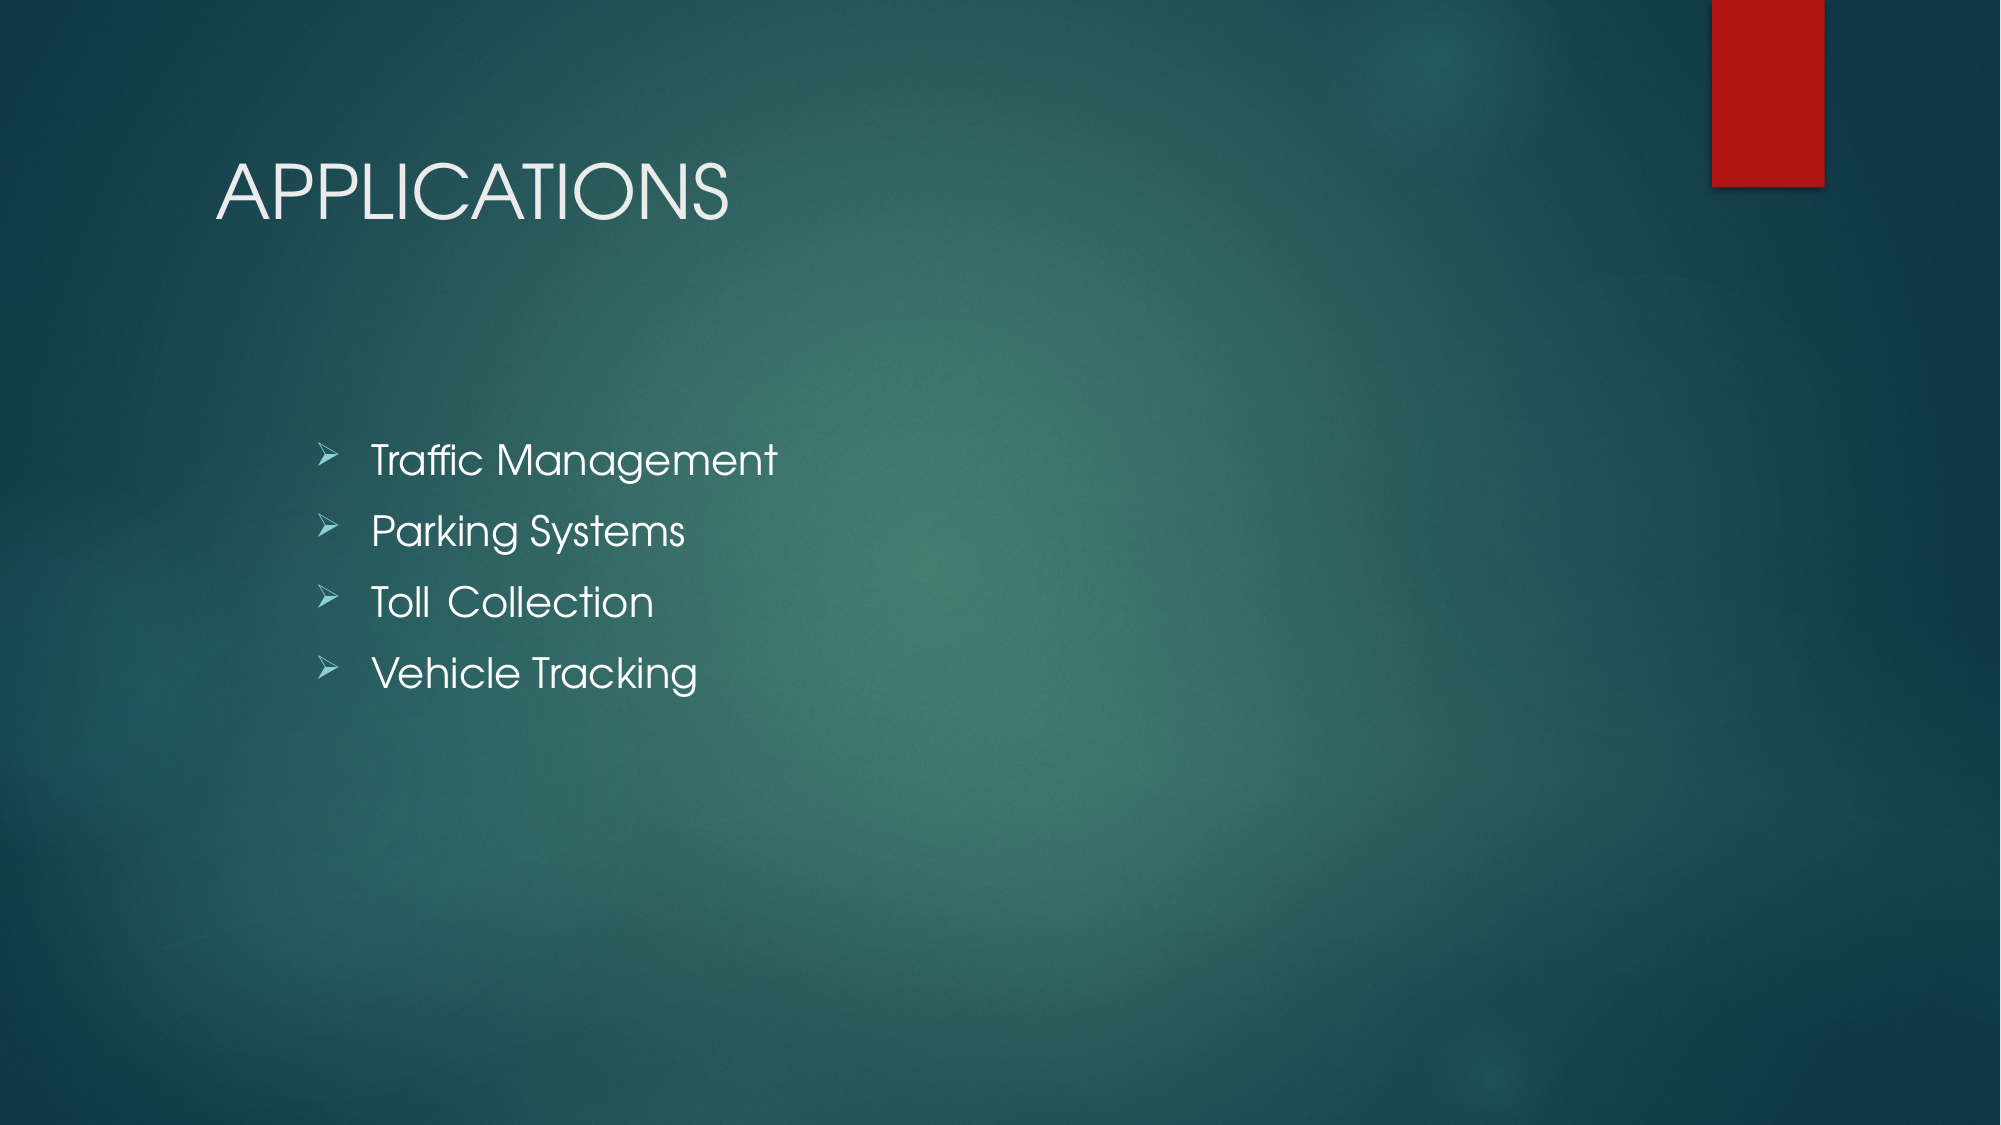

# APPLICATIONS
Traffic Management
Parking Systems
Toll  Collection
Vehicle Tracking